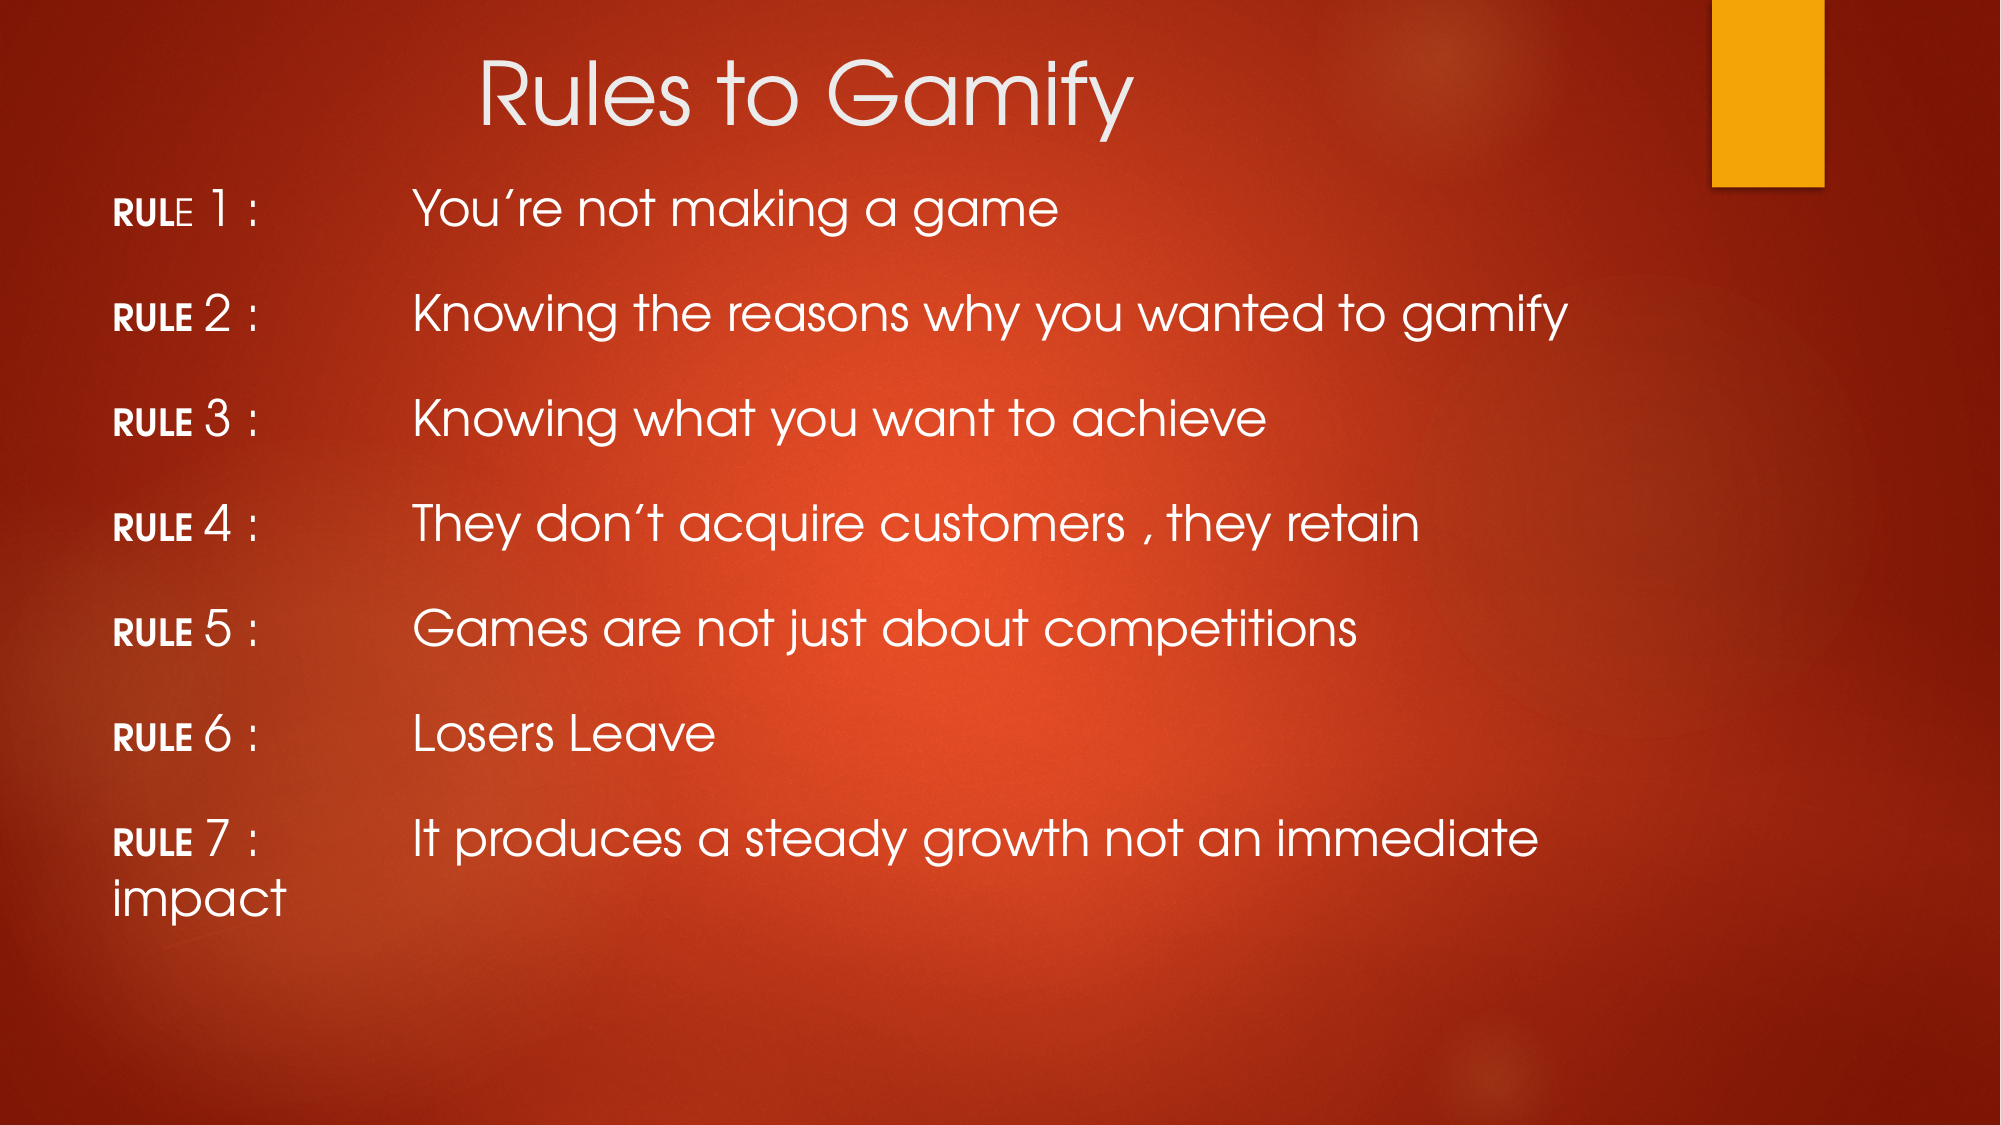

# Rules to Gamify
RULE 1 : 	You’re not making a game

RULE 2 :		Knowing the reasons why you wanted to gamify

RULE 3 :		Knowing what you want to achieve

RULE 4 :		They don’t acquire customers , they retain

RULE 5 :	 	Games are not just about competitions

RULE 6 :		Losers Leave

RULE 7 :		It produces a steady growth not an immediate impact